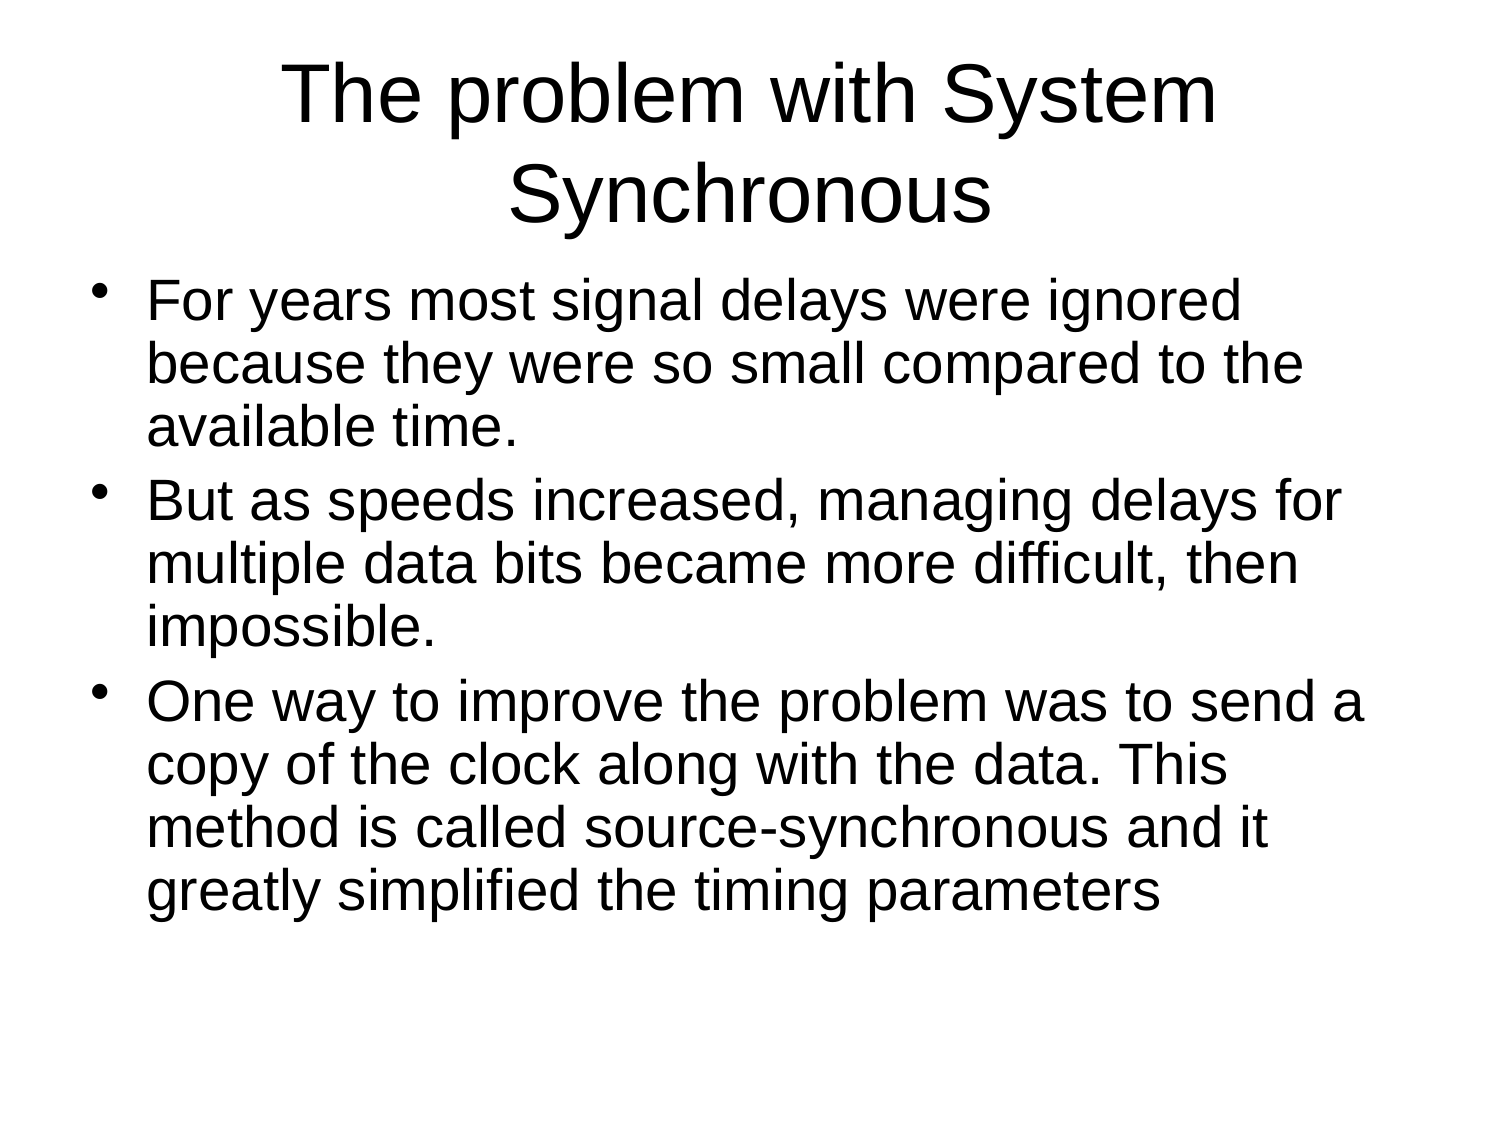

# The problem with System Synchronous
For years most signal delays were ignored because they were so small compared to the available time.
But as speeds increased, managing delays for multiple data bits became more difficult, then impossible.
One way to improve the problem was to send a copy of the clock along with the data. This method is called source-synchronous and it greatly simplified the timing parameters